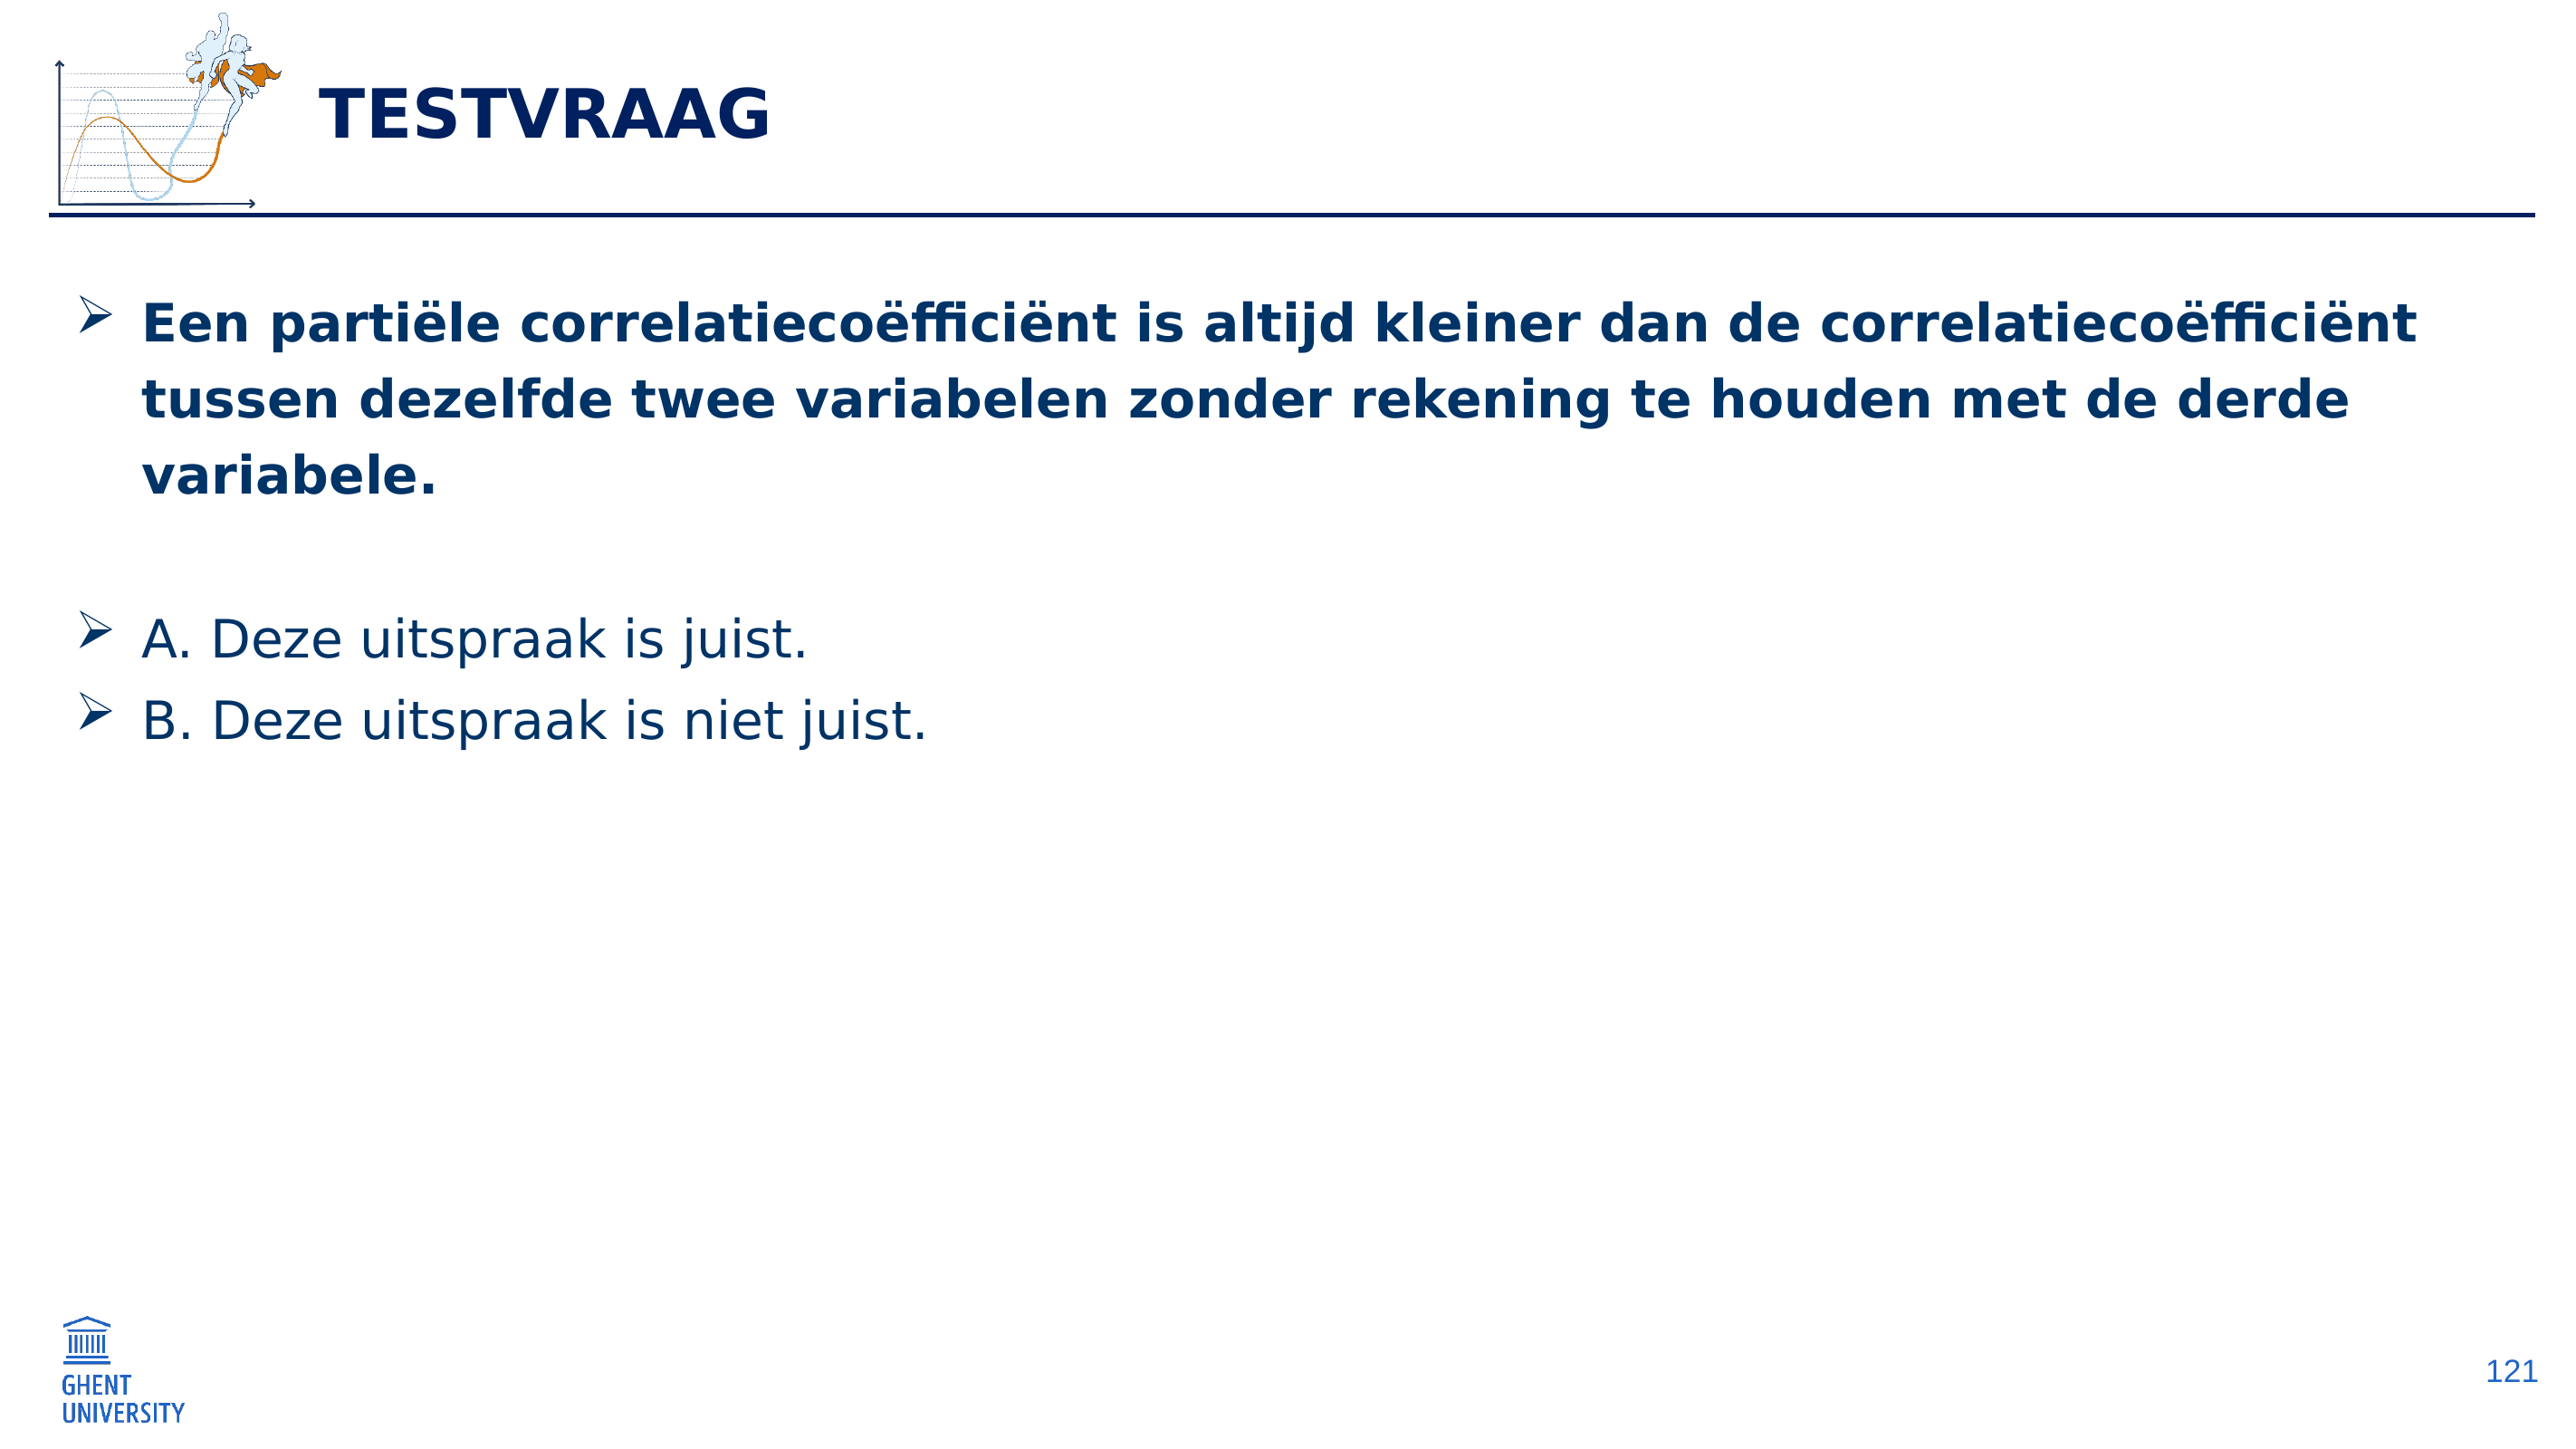

# testvraag
Een partiële correlatiecoëfficiënt is altijd kleiner dan de correlatiecoëfficiënt tussen dezelfde twee variabelen zonder rekening te houden met de derde variabele.

A. Deze uitspraak is juist.
B. Deze uitspraak is niet juist.
121